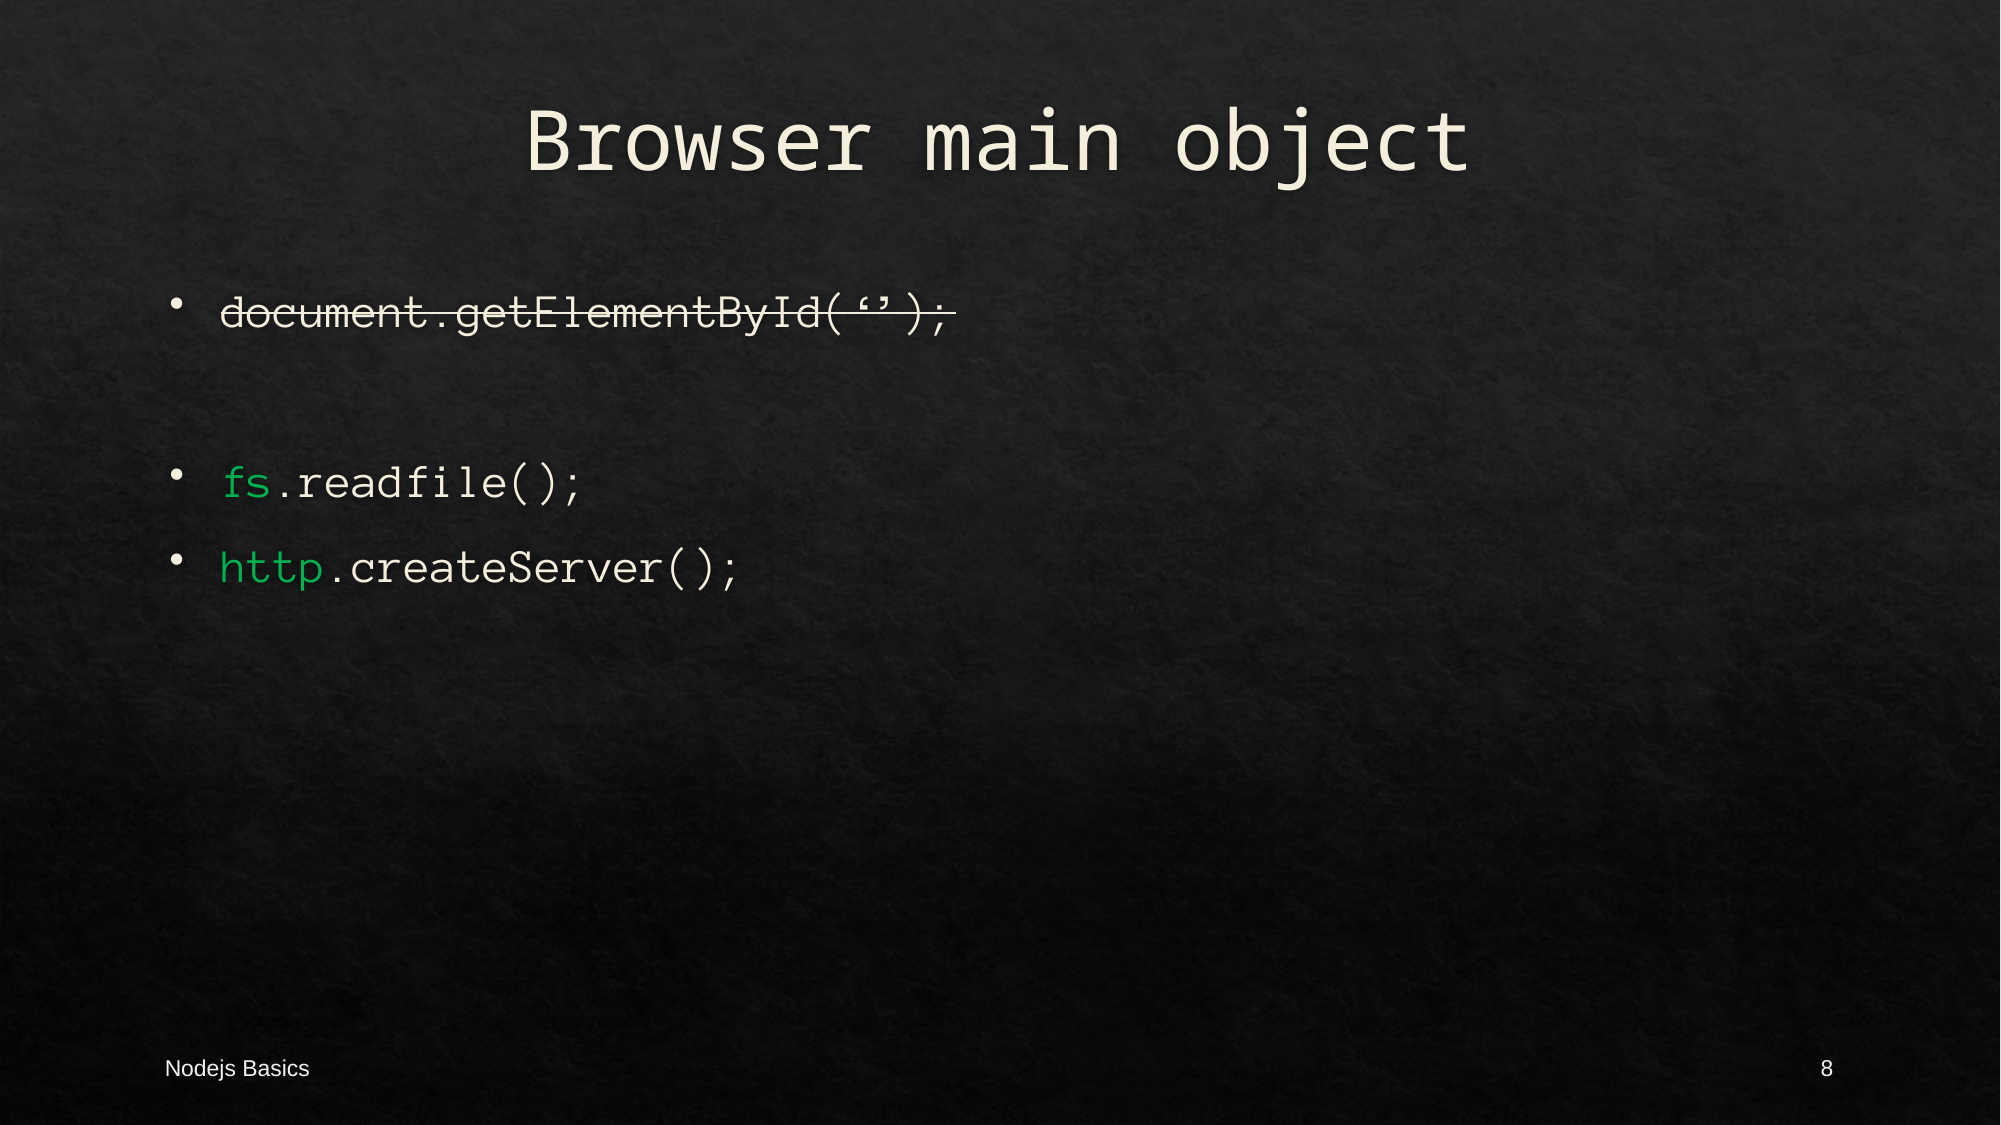

# Browser main object
document.getElementById(‘’);

fs.readfile();
http.createServer();
Nodejs Basics
8